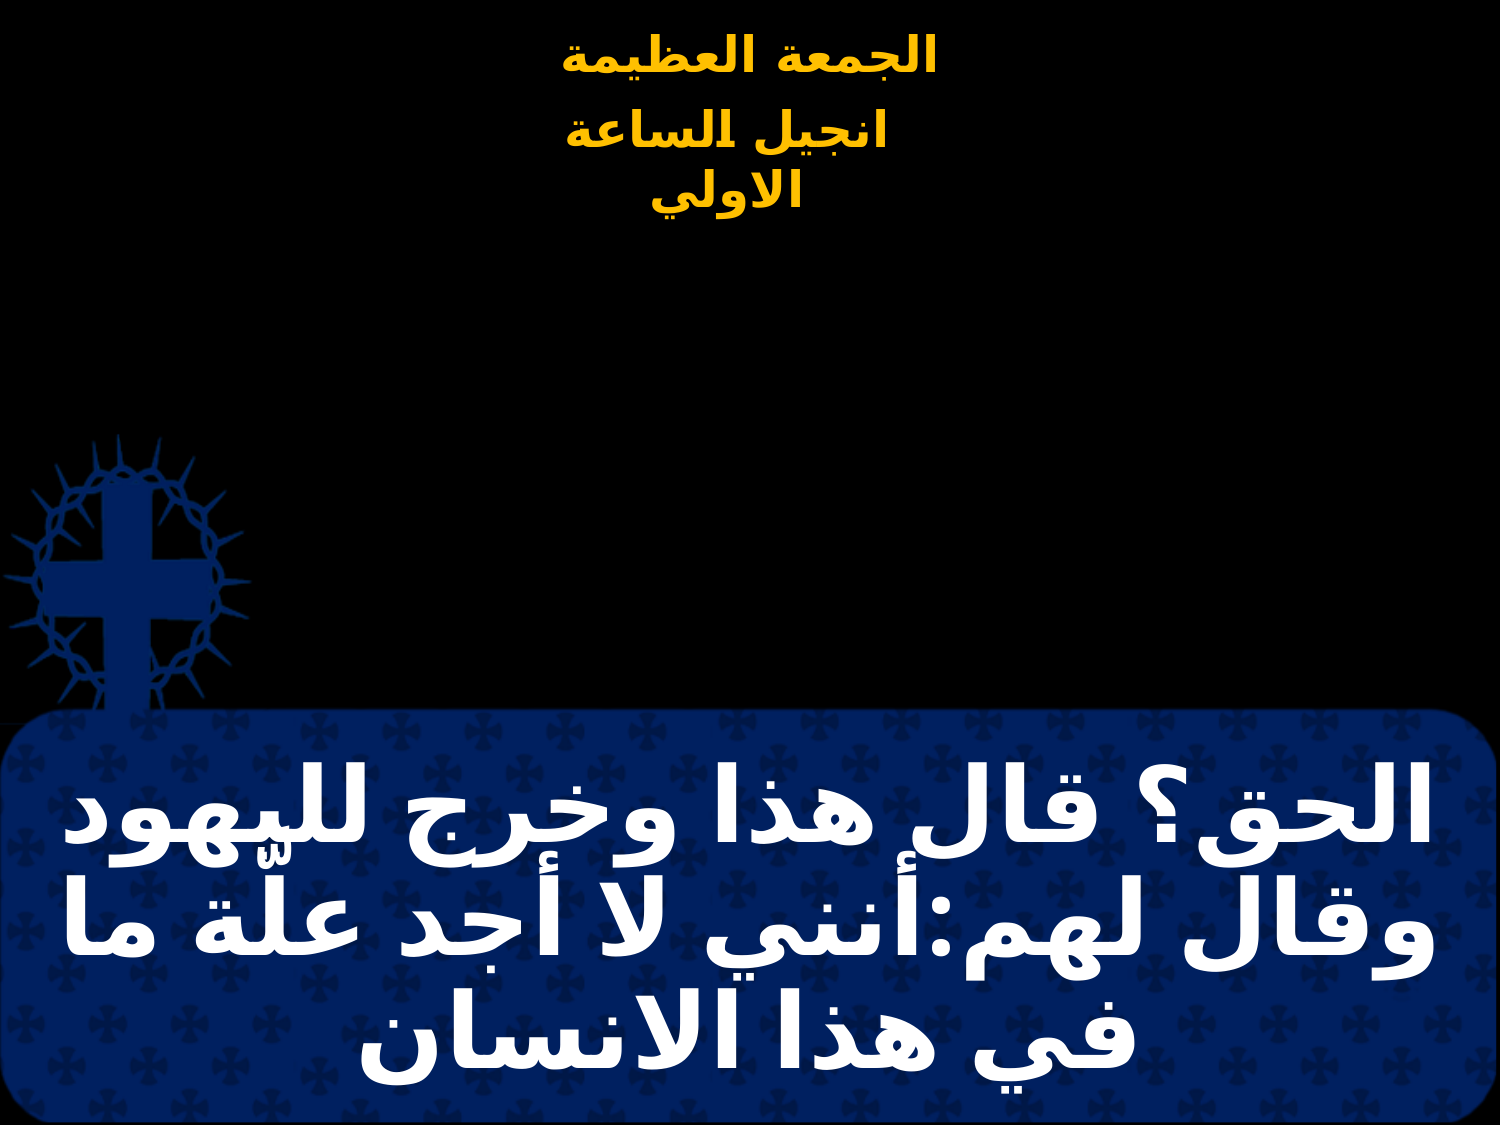

# الحق؟ قال هذا وخرج لليهود وقال لهم:أنني لا أجد علَّة ما في هذا الانسان